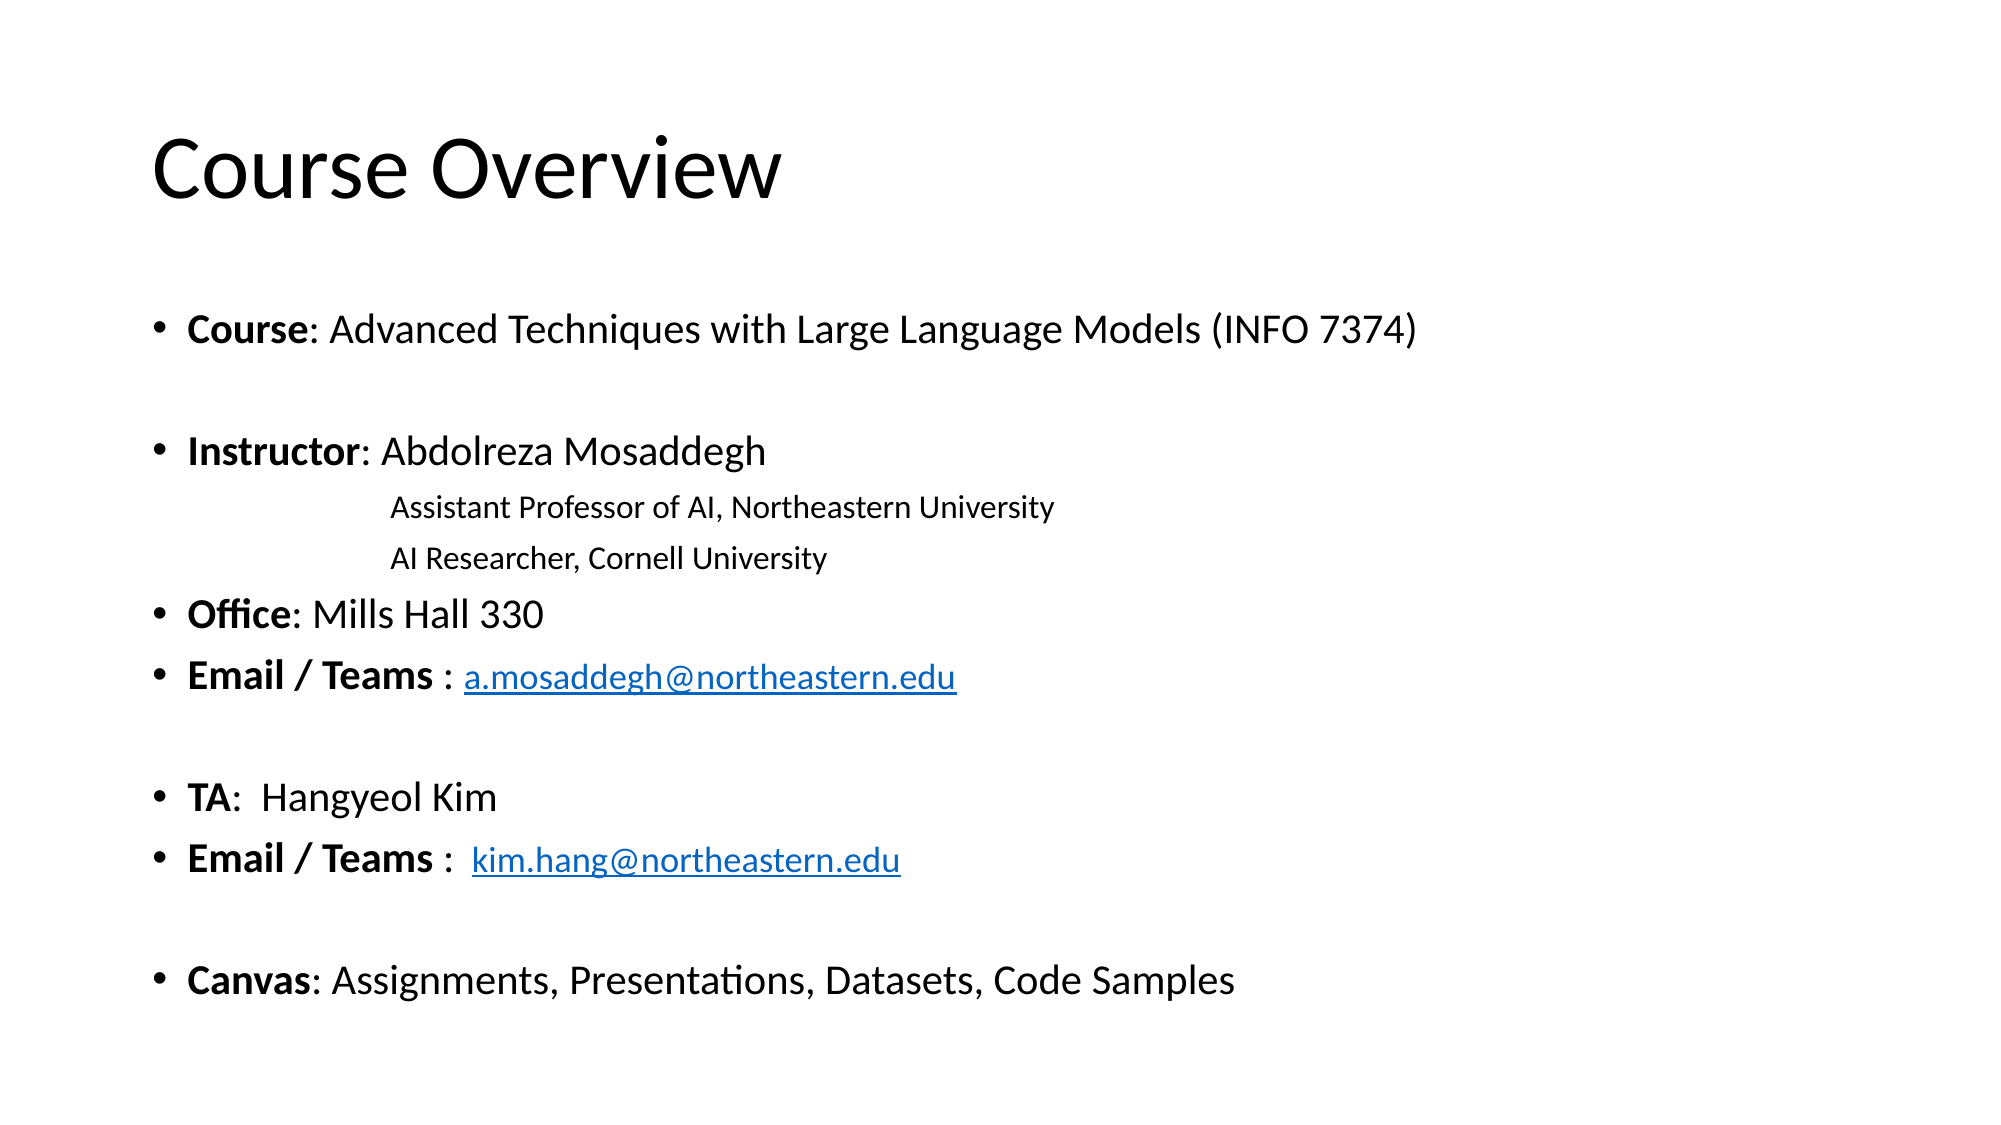

# Course Overview
Course: Advanced Techniques with Large Language Models (INFO 7374)

Instructor: Abdolreza Mosaddegh
       Assistant Professor of AI, Northeastern University
       AI Researcher, Cornell University
Office: Mills Hall 330
Email / Teams : a.mosaddegh@northeastern.edu

TA:  Hangyeol Kim
Email / Teams :  kim.hang@northeastern.edu

Canvas: Assignments, Presentations, Datasets, Code Samples